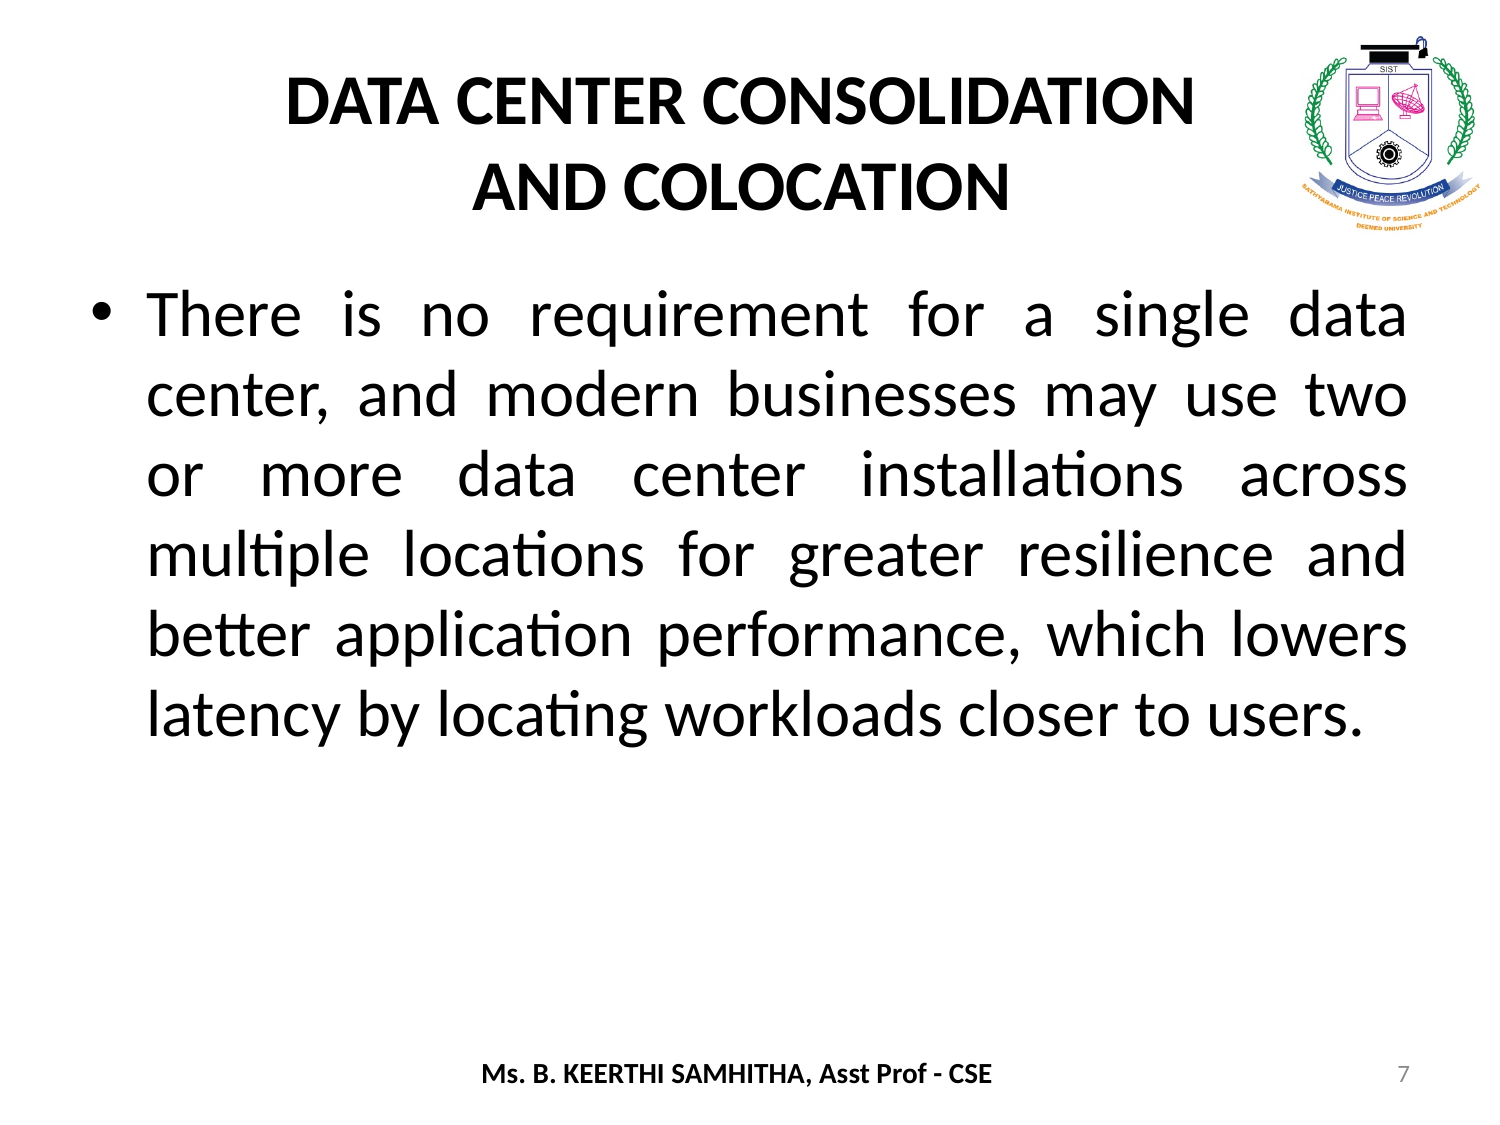

# DATA CENTER CONSOLIDATION AND COLOCATION
There is no requirement for a single data center, and modern businesses may use two or more data center installations across multiple locations for greater resilience and better application performance, which lowers latency by locating workloads closer to users.
7